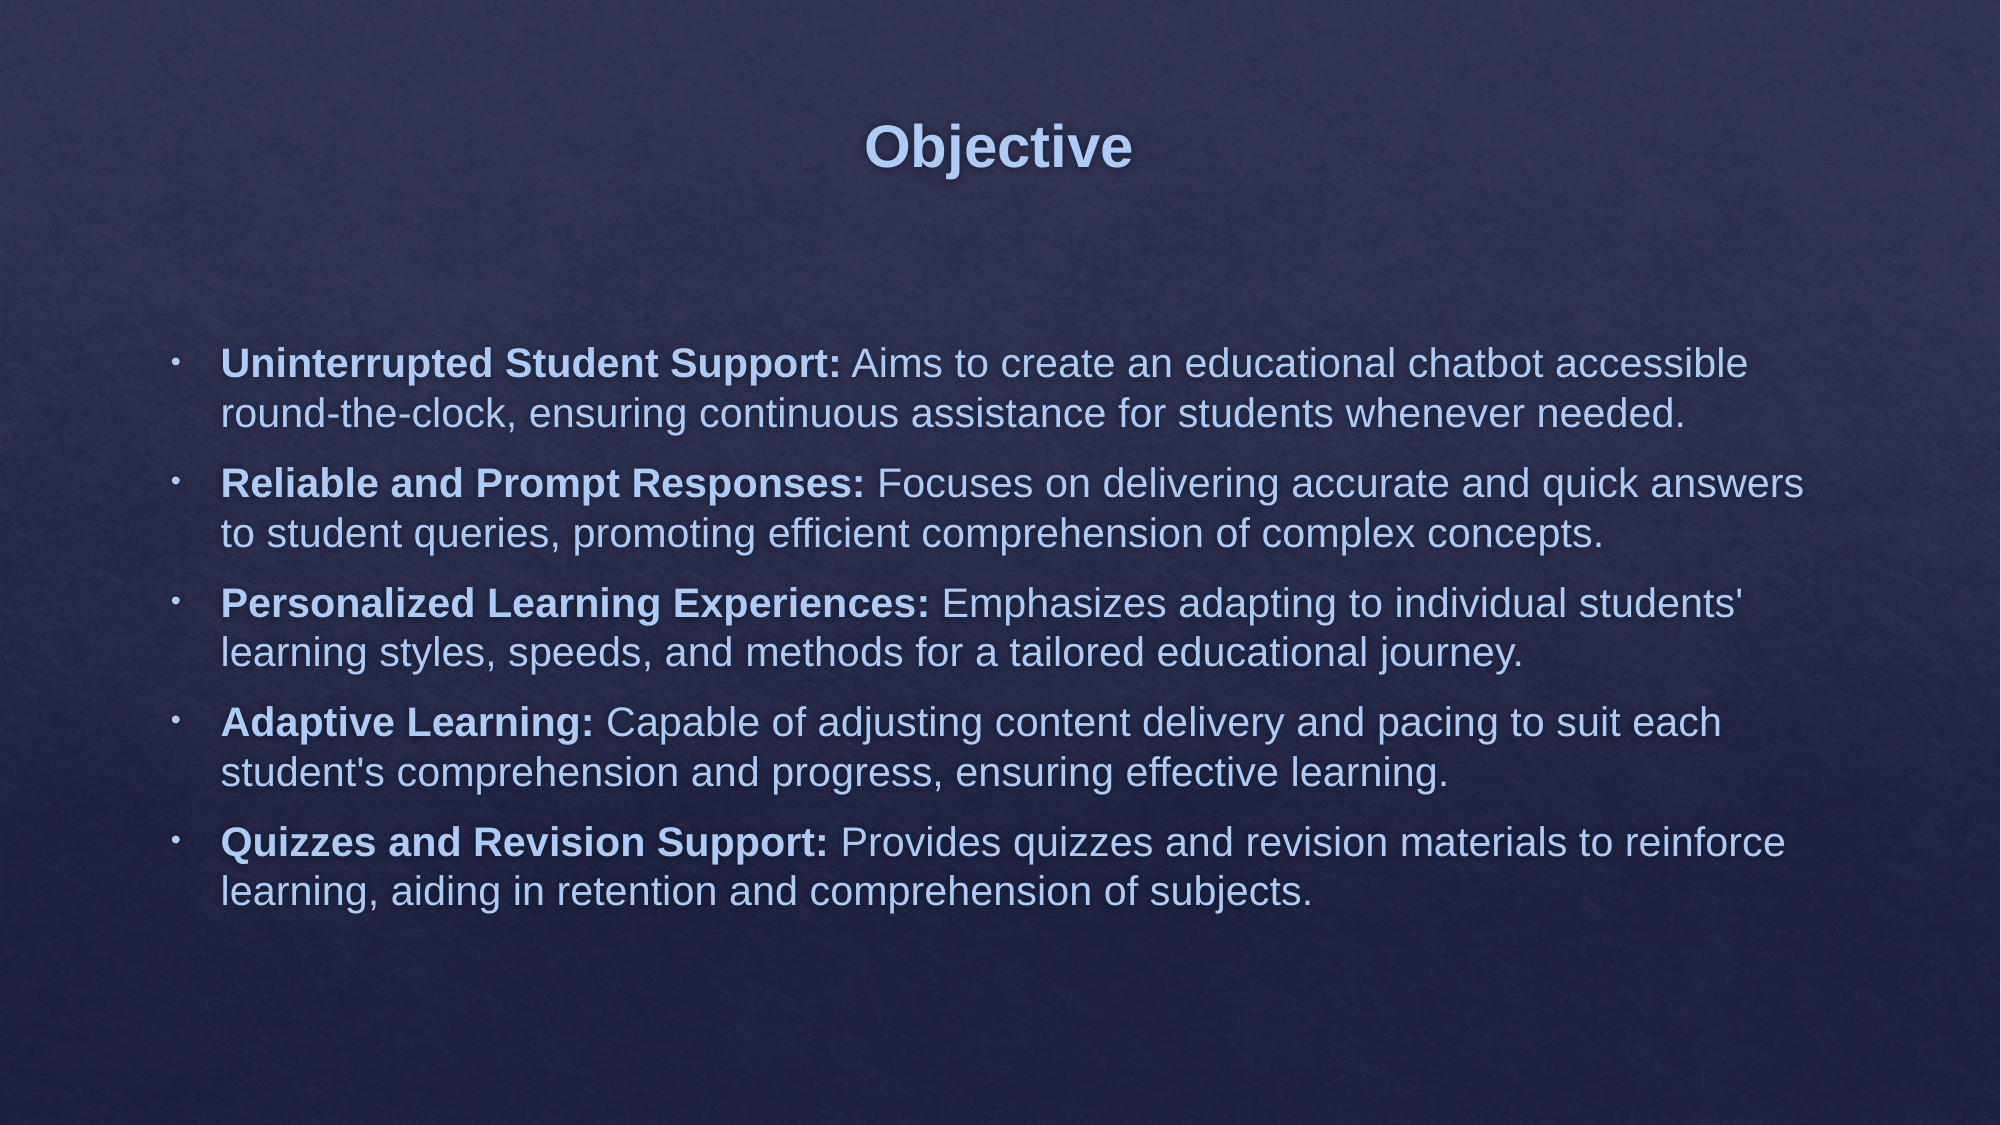

# Objective

Uninterrupted Student Support: Aims to create an educational chatbot accessible round-the-clock, ensuring continuous assistance for students whenever needed.
Reliable and Prompt Responses: Focuses on delivering accurate and quick answers to student queries, promoting efficient comprehension of complex concepts.
Personalized Learning Experiences: Emphasizes adapting to individual students' learning styles, speeds, and methods for a tailored educational journey.
Adaptive Learning: Capable of adjusting content delivery and pacing to suit each student's comprehension and progress, ensuring effective learning.
Quizzes and Revision Support: Provides quizzes and revision materials to reinforce learning, aiding in retention and comprehension of subjects.